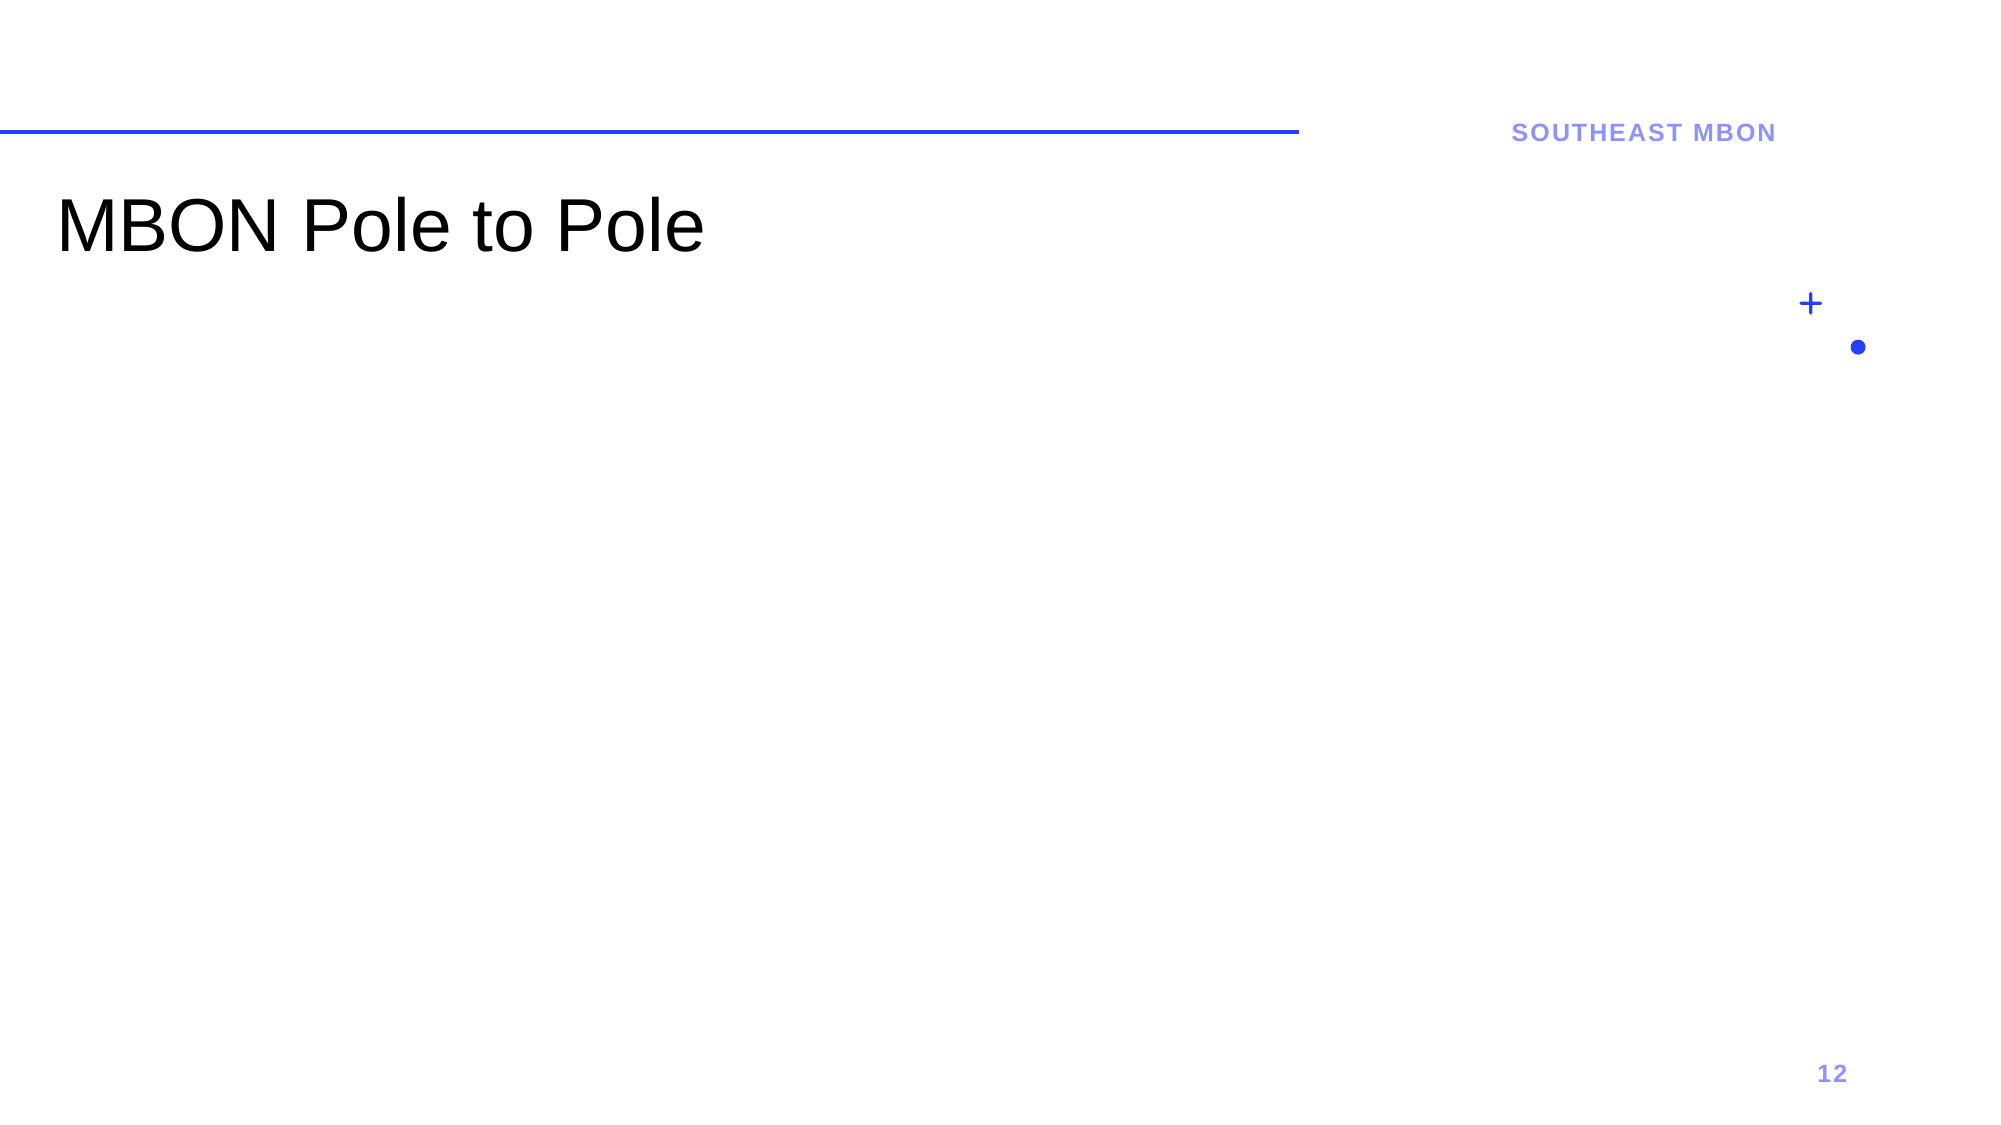

# MBON Pole to Pole
SouthEast MBON

12